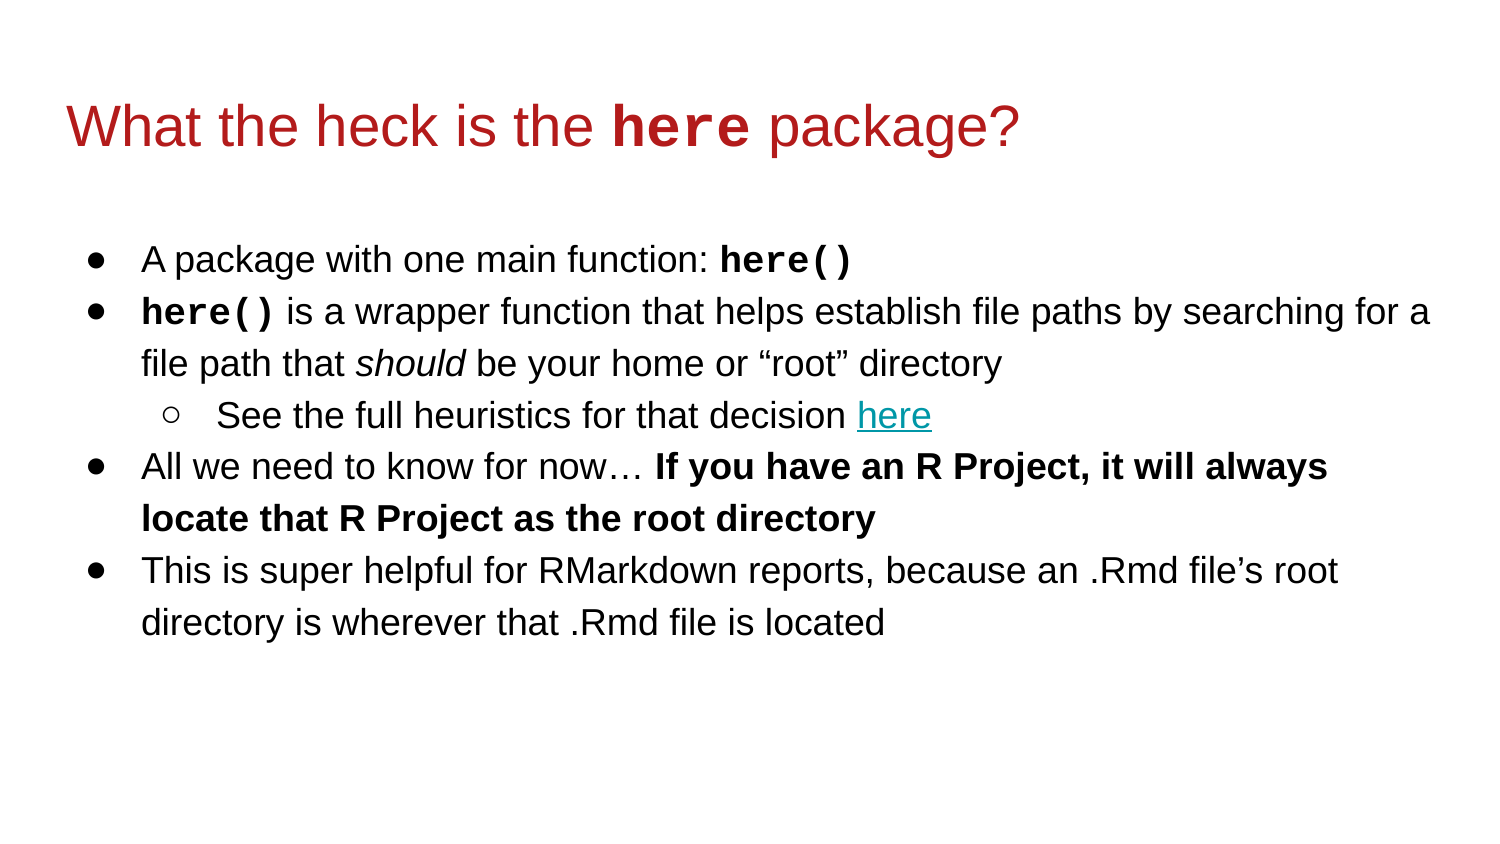

# What the heck is the here package?
A package with one main function: here()
here() is a wrapper function that helps establish file paths by searching for a file path that should be your home or “root” directory
See the full heuristics for that decision here
All we need to know for now… If you have an R Project, it will always locate that R Project as the root directory
This is super helpful for RMarkdown reports, because an .Rmd file’s root directory is wherever that .Rmd file is located